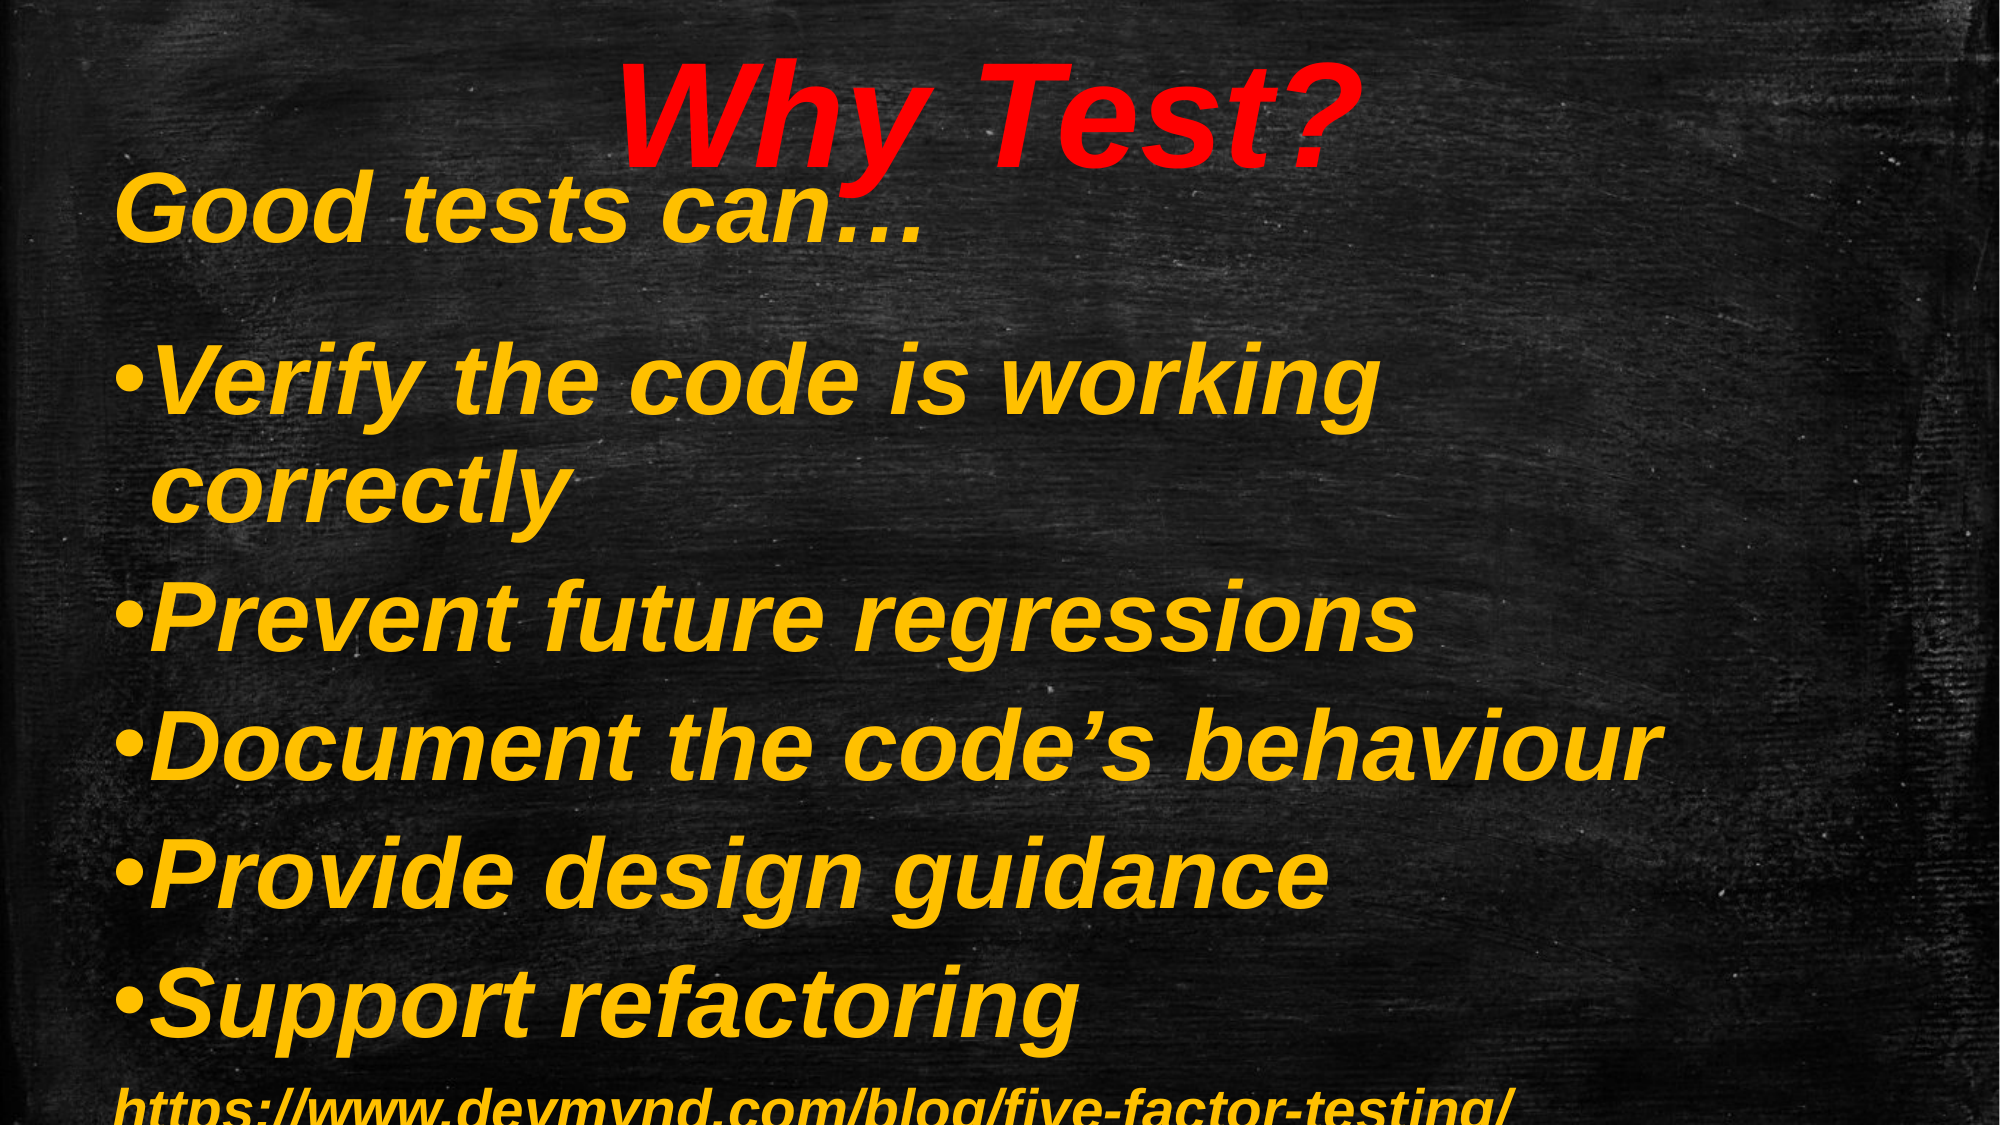

Why Test?
Good tests can…

Verify the code is working correctly
Prevent future regressions
Document the code’s behaviour
Provide design guidance
Support refactoring
https://www.devmynd.com/blog/five-factor-testing/